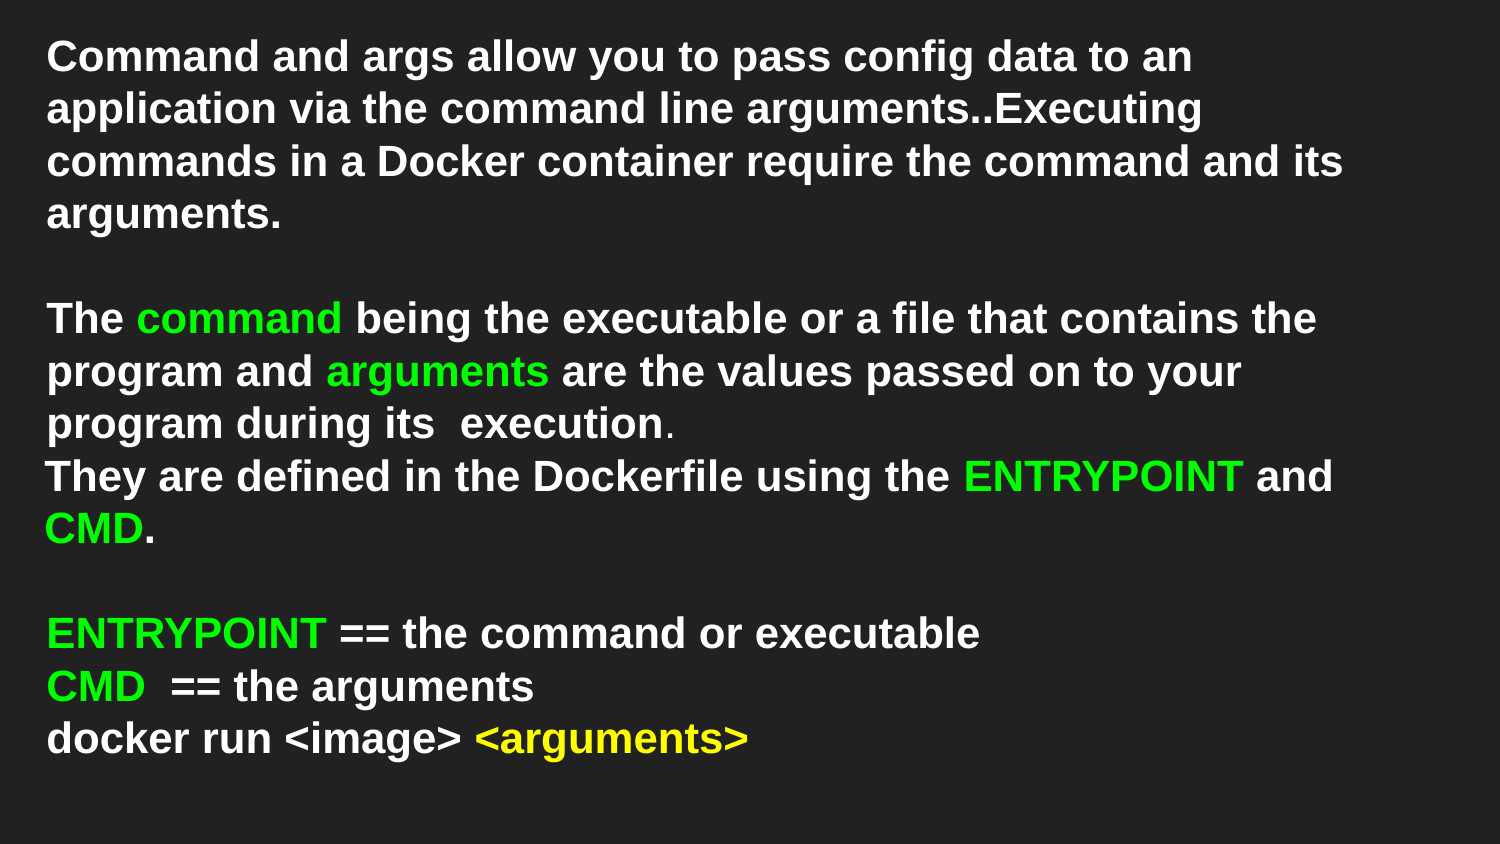

Command and args allow you to pass config data to an application via the command line arguments..Executing commands in a Docker container require the command and its arguments.

The command being the executable or a file that contains the program and arguments are the values passed on to your program during its  execution.
They are defined in the Dockerfile using the ENTRYPOINT and  CMD.

ENTRYPOINT == the command or executable
CMD  == the arguments
docker run <image> <arguments>